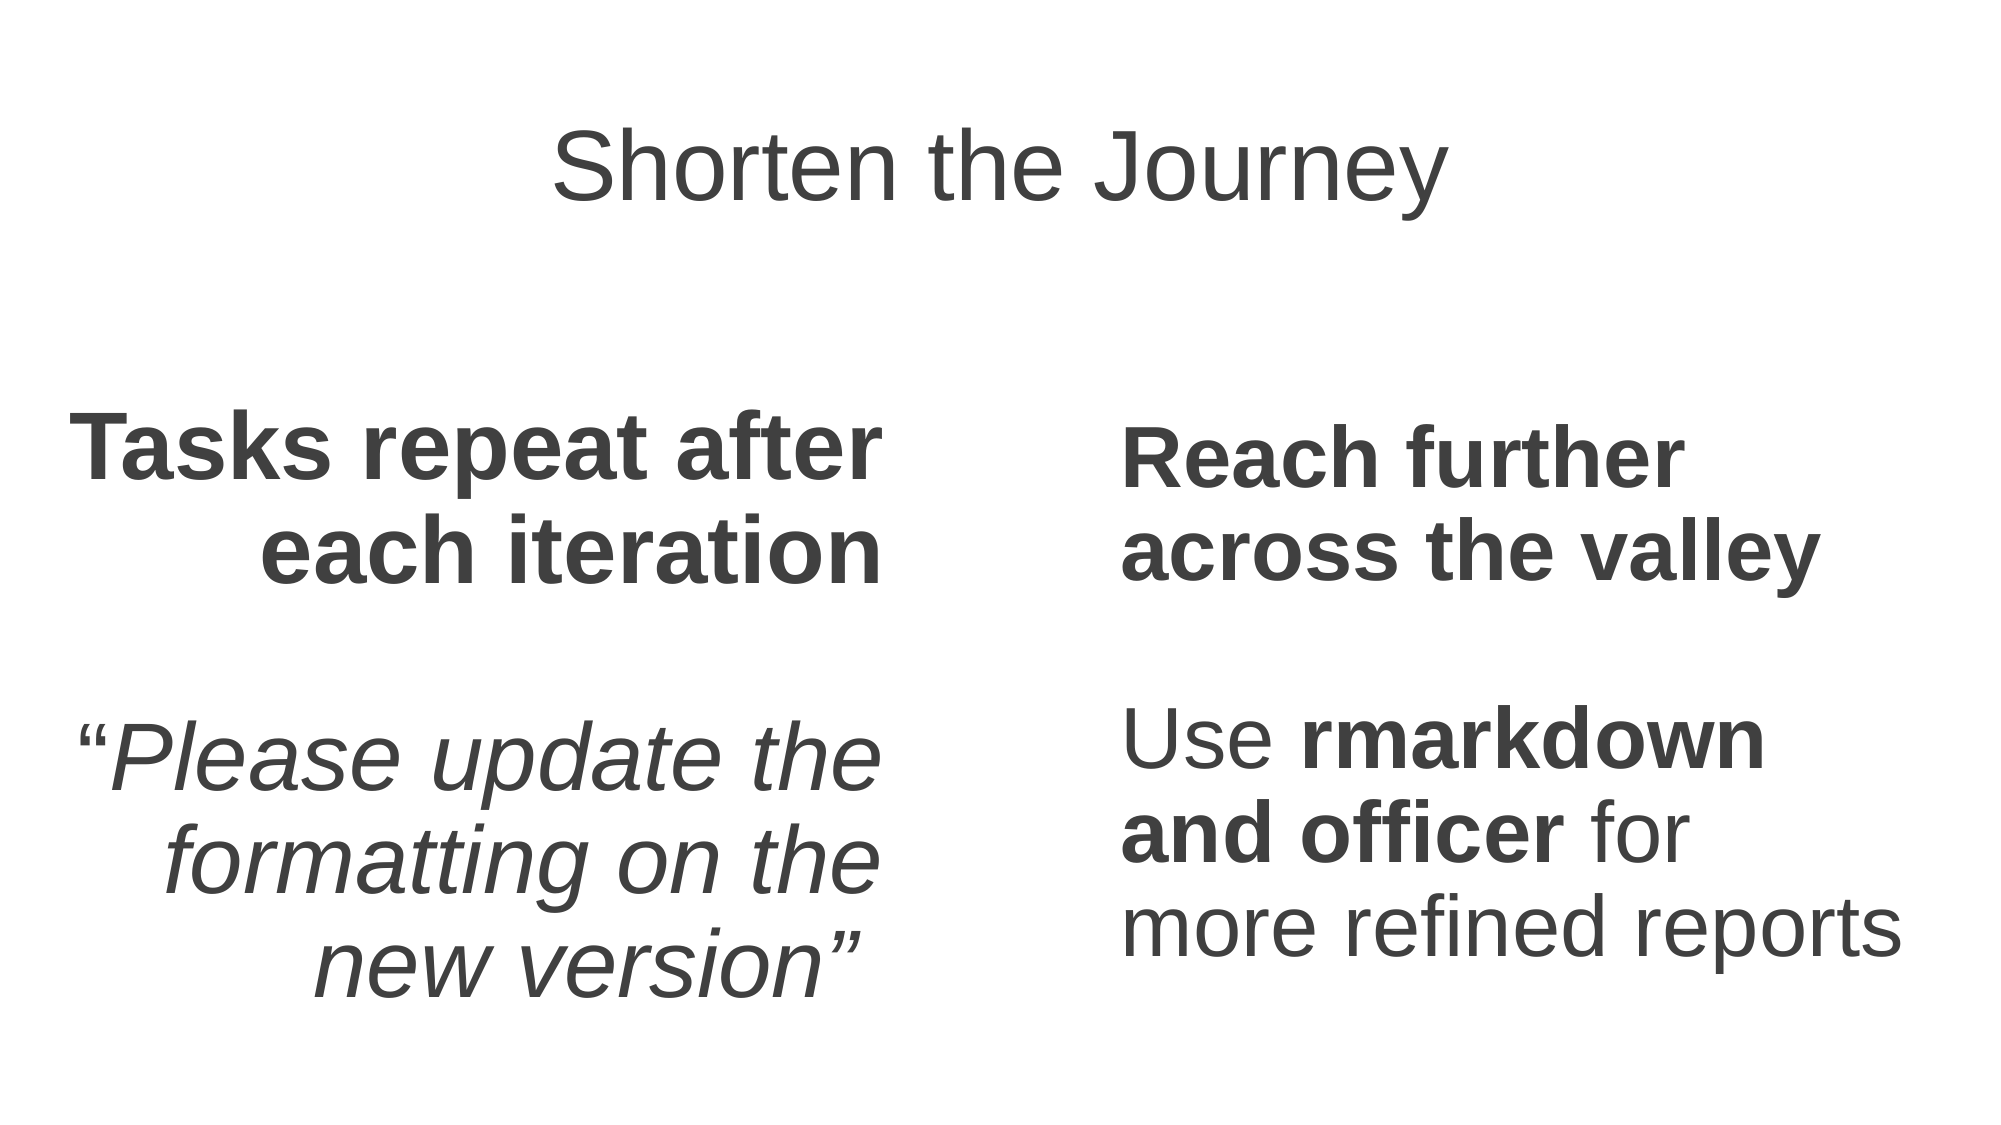

# Shorten the Journey
Tasks repeat after each iteration

“Please update the formatting on the new version”
Reach further across the valley

Use rmarkdown and officer for more refined reports